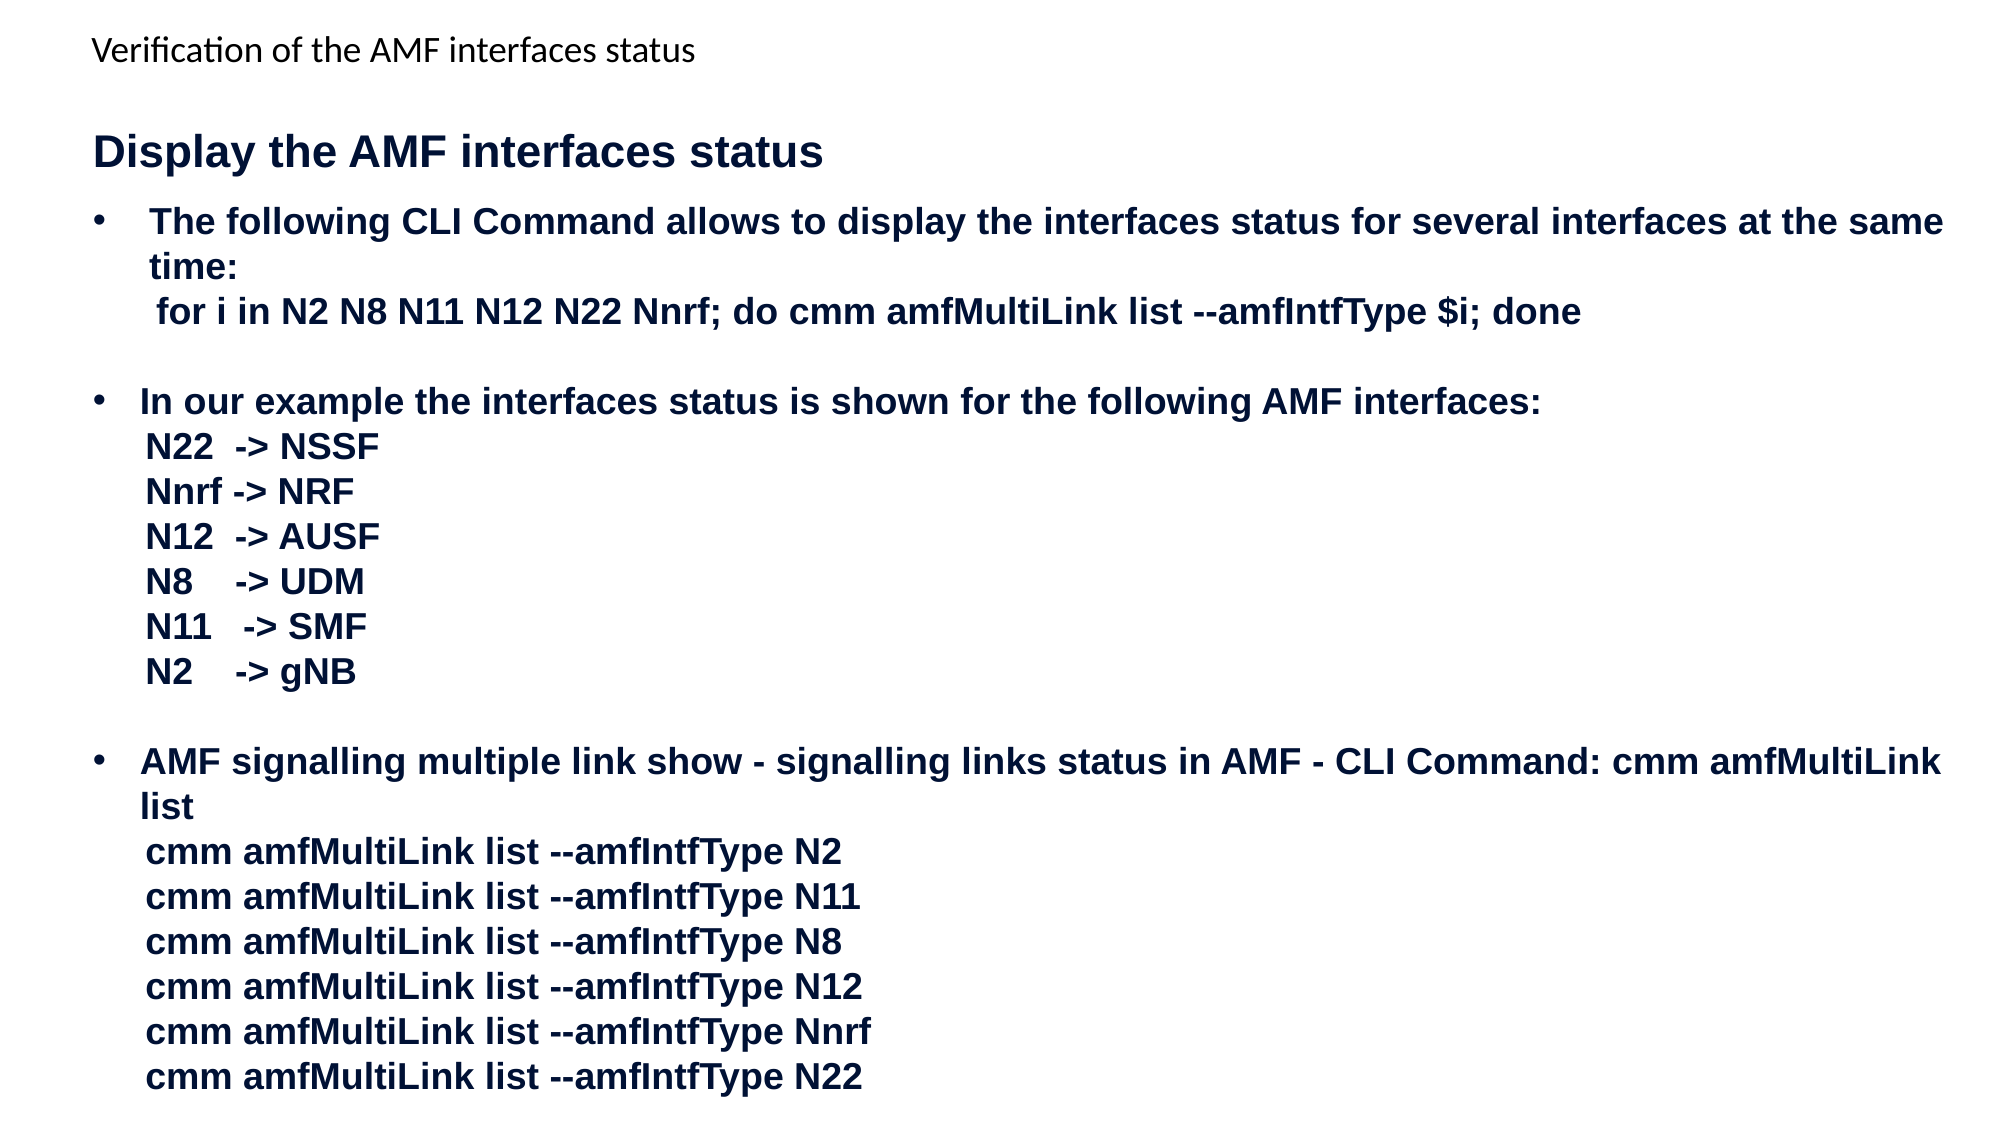

# Verification of the AMF interfaces status
Display the AMF interfaces status

The following CLI Command allows to display the interfaces status for several interfaces at the same time:
      for i in N2 N8 N11 N12 N22 Nnrf; do cmm amfMultiLink list --amfIntfType $i; done

In our example the interfaces status is shown for the following AMF interfaces:
     N22  -> NSSF
     Nnrf -> NRF
     N12  -> AUSF
     N8    -> UDM
     N11   -> SMF
     N2    -> gNB

AMF signalling multiple link show - signalling links status in AMF - CLI Command: cmm amfMultiLink list
     cmm amfMultiLink list --amfIntfType N2
     cmm amfMultiLink list --amfIntfType N11
     cmm amfMultiLink list --amfIntfType N8
     cmm amfMultiLink list --amfIntfType N12
     cmm amfMultiLink list --amfIntfType Nnrf
     cmm amfMultiLink list --amfIntfType N22